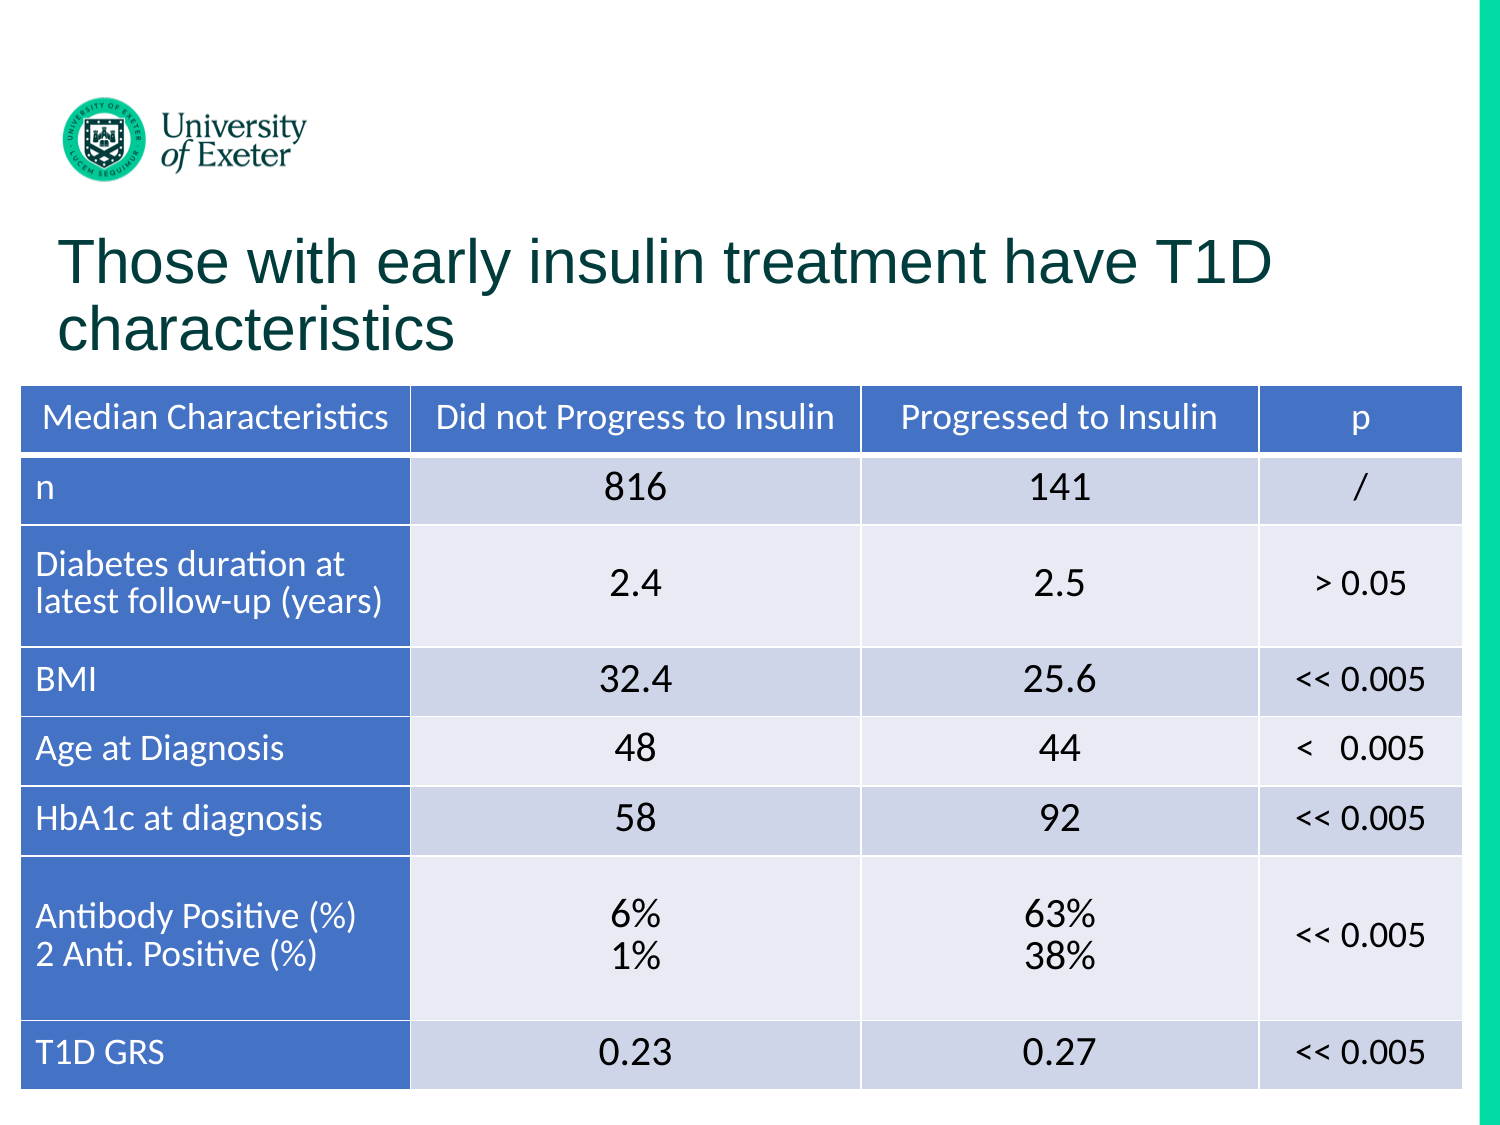

# Those with early insulin treatment have T1D characteristics
| Median Characteristics | Did not Progress to Insulin | Progressed to Insulin | p |
| --- | --- | --- | --- |
| n | 816 | 141 | / |
| Diabetes duration at latest follow-up (years) | 2.4 | 2.5 | > 0.05 |
| BMI | 32.4 | 25.6 | << 0.005 |
| Age at Diagnosis | 48 | 44 | < 0.005 |
| HbA1c at diagnosis | 58 | 92 | << 0.005 |
| Antibody Positive (%) 2 Anti. Positive (%) | 6% 1% | 63% 38% | << 0.005 |
| T1D GRS | 0.23 | 0.27 | << 0.005 |